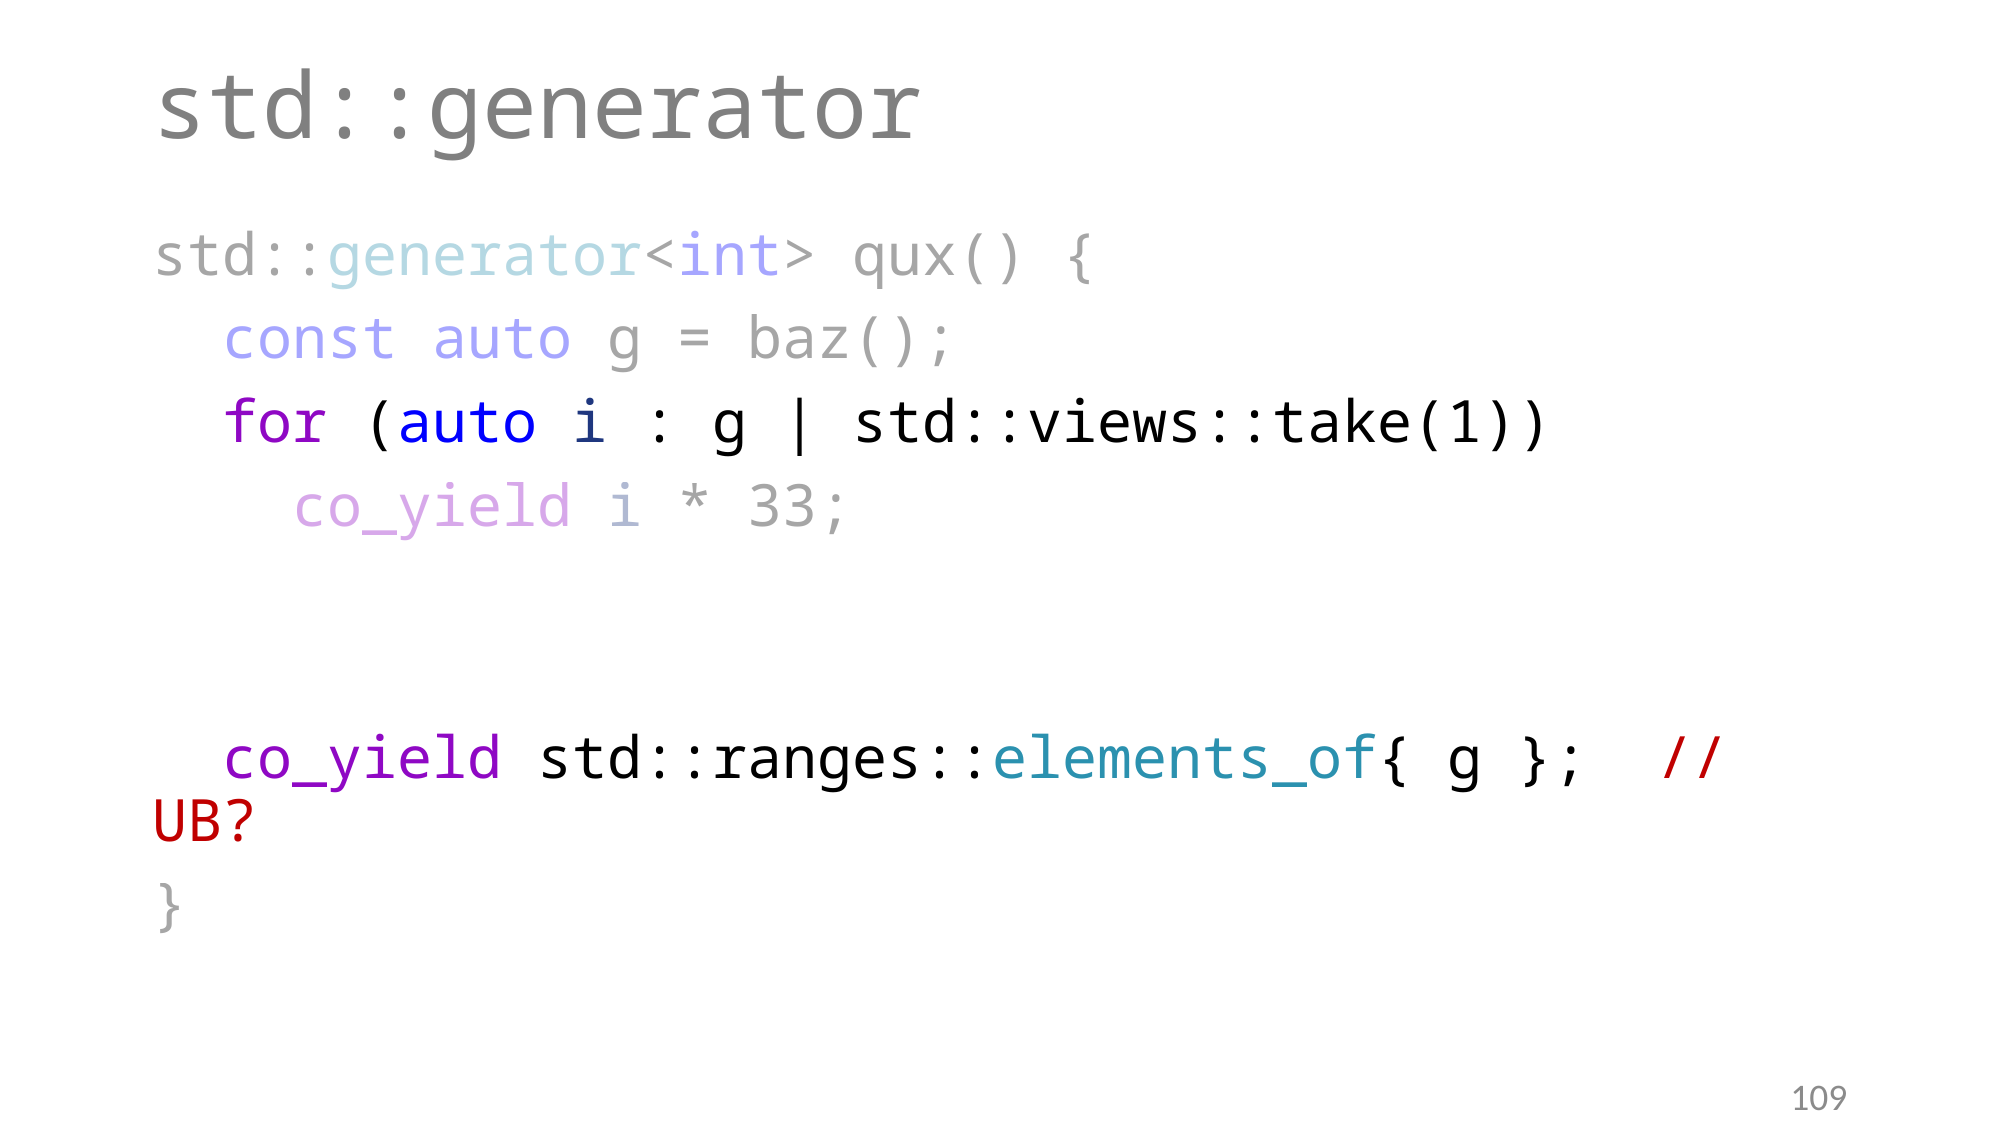

# std::generator
std::generator<int> qux() {
  const auto g = baz();
  for (auto i : g | std::views::take(1))
    co_yield i * 33;

  co_yield std::ranges::elements_of{ g };  // UB?
}
109